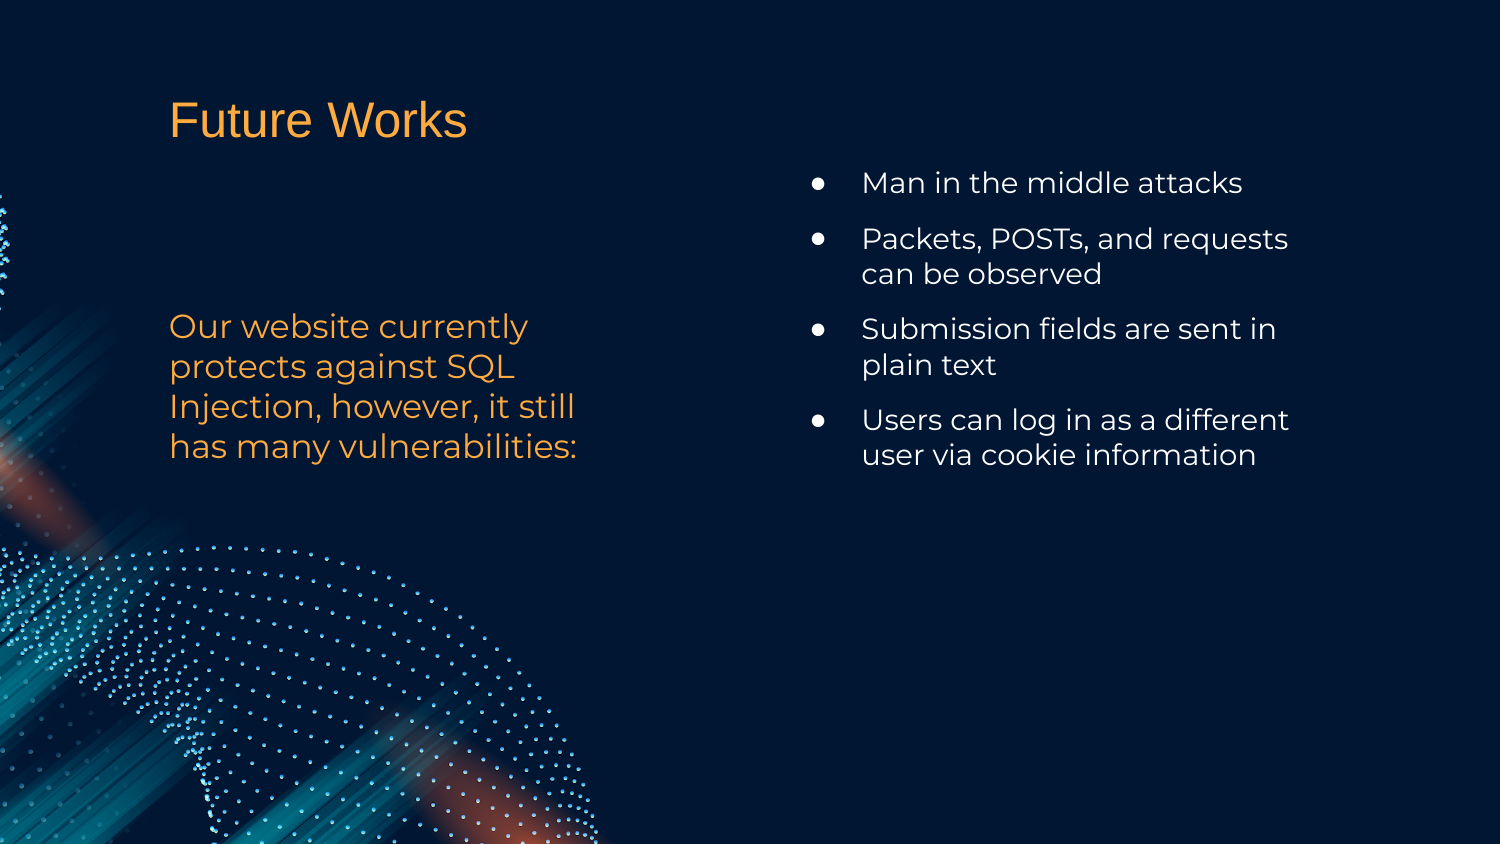

# Future Works
Man in the middle attacks
Packets, POSTs, and requests can be observed
Submission fields are sent in plain text
Users can log in as a different user via cookie information
Our website currently protects against SQL Injection, however, it still has many vulnerabilities: